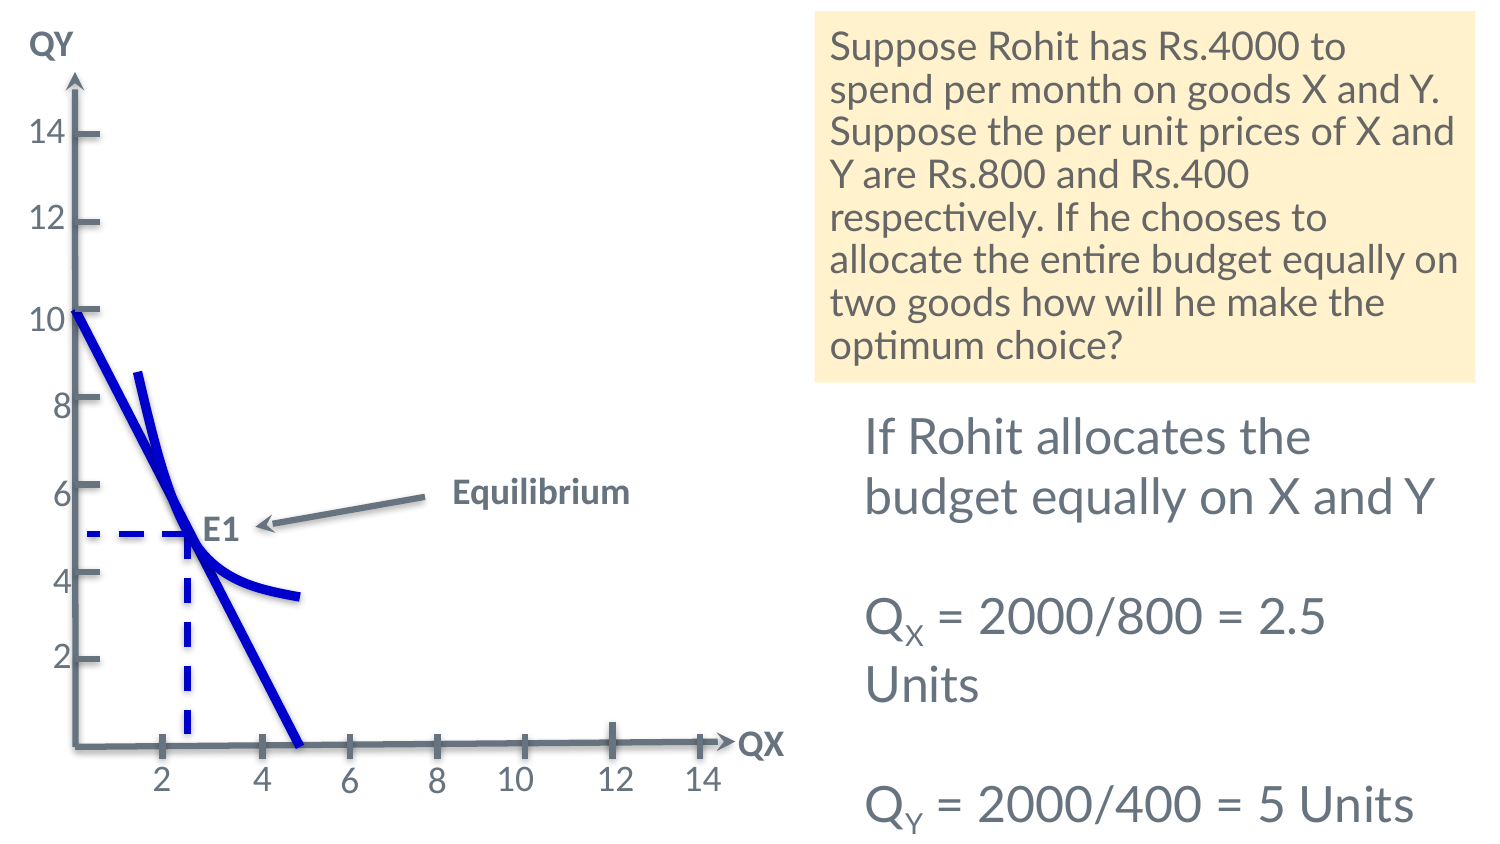

QY
Suppose Rohit has Rs.4000 to spend per month on goods X and Y. Suppose the per unit prices of X and Y are Rs.800 and Rs.400 respectively. If he chooses to allocate the entire budget equally on two goods how will he make the optimum choice?
14

12
10

8
If Rohit allocates the budget equally on X and Y

QX = 2000/800 = 2.5 Units

QY = 2000/400 = 5 Units

Equilibrium
6
E1
4
2
QX
2
4
10
12
14
6
8